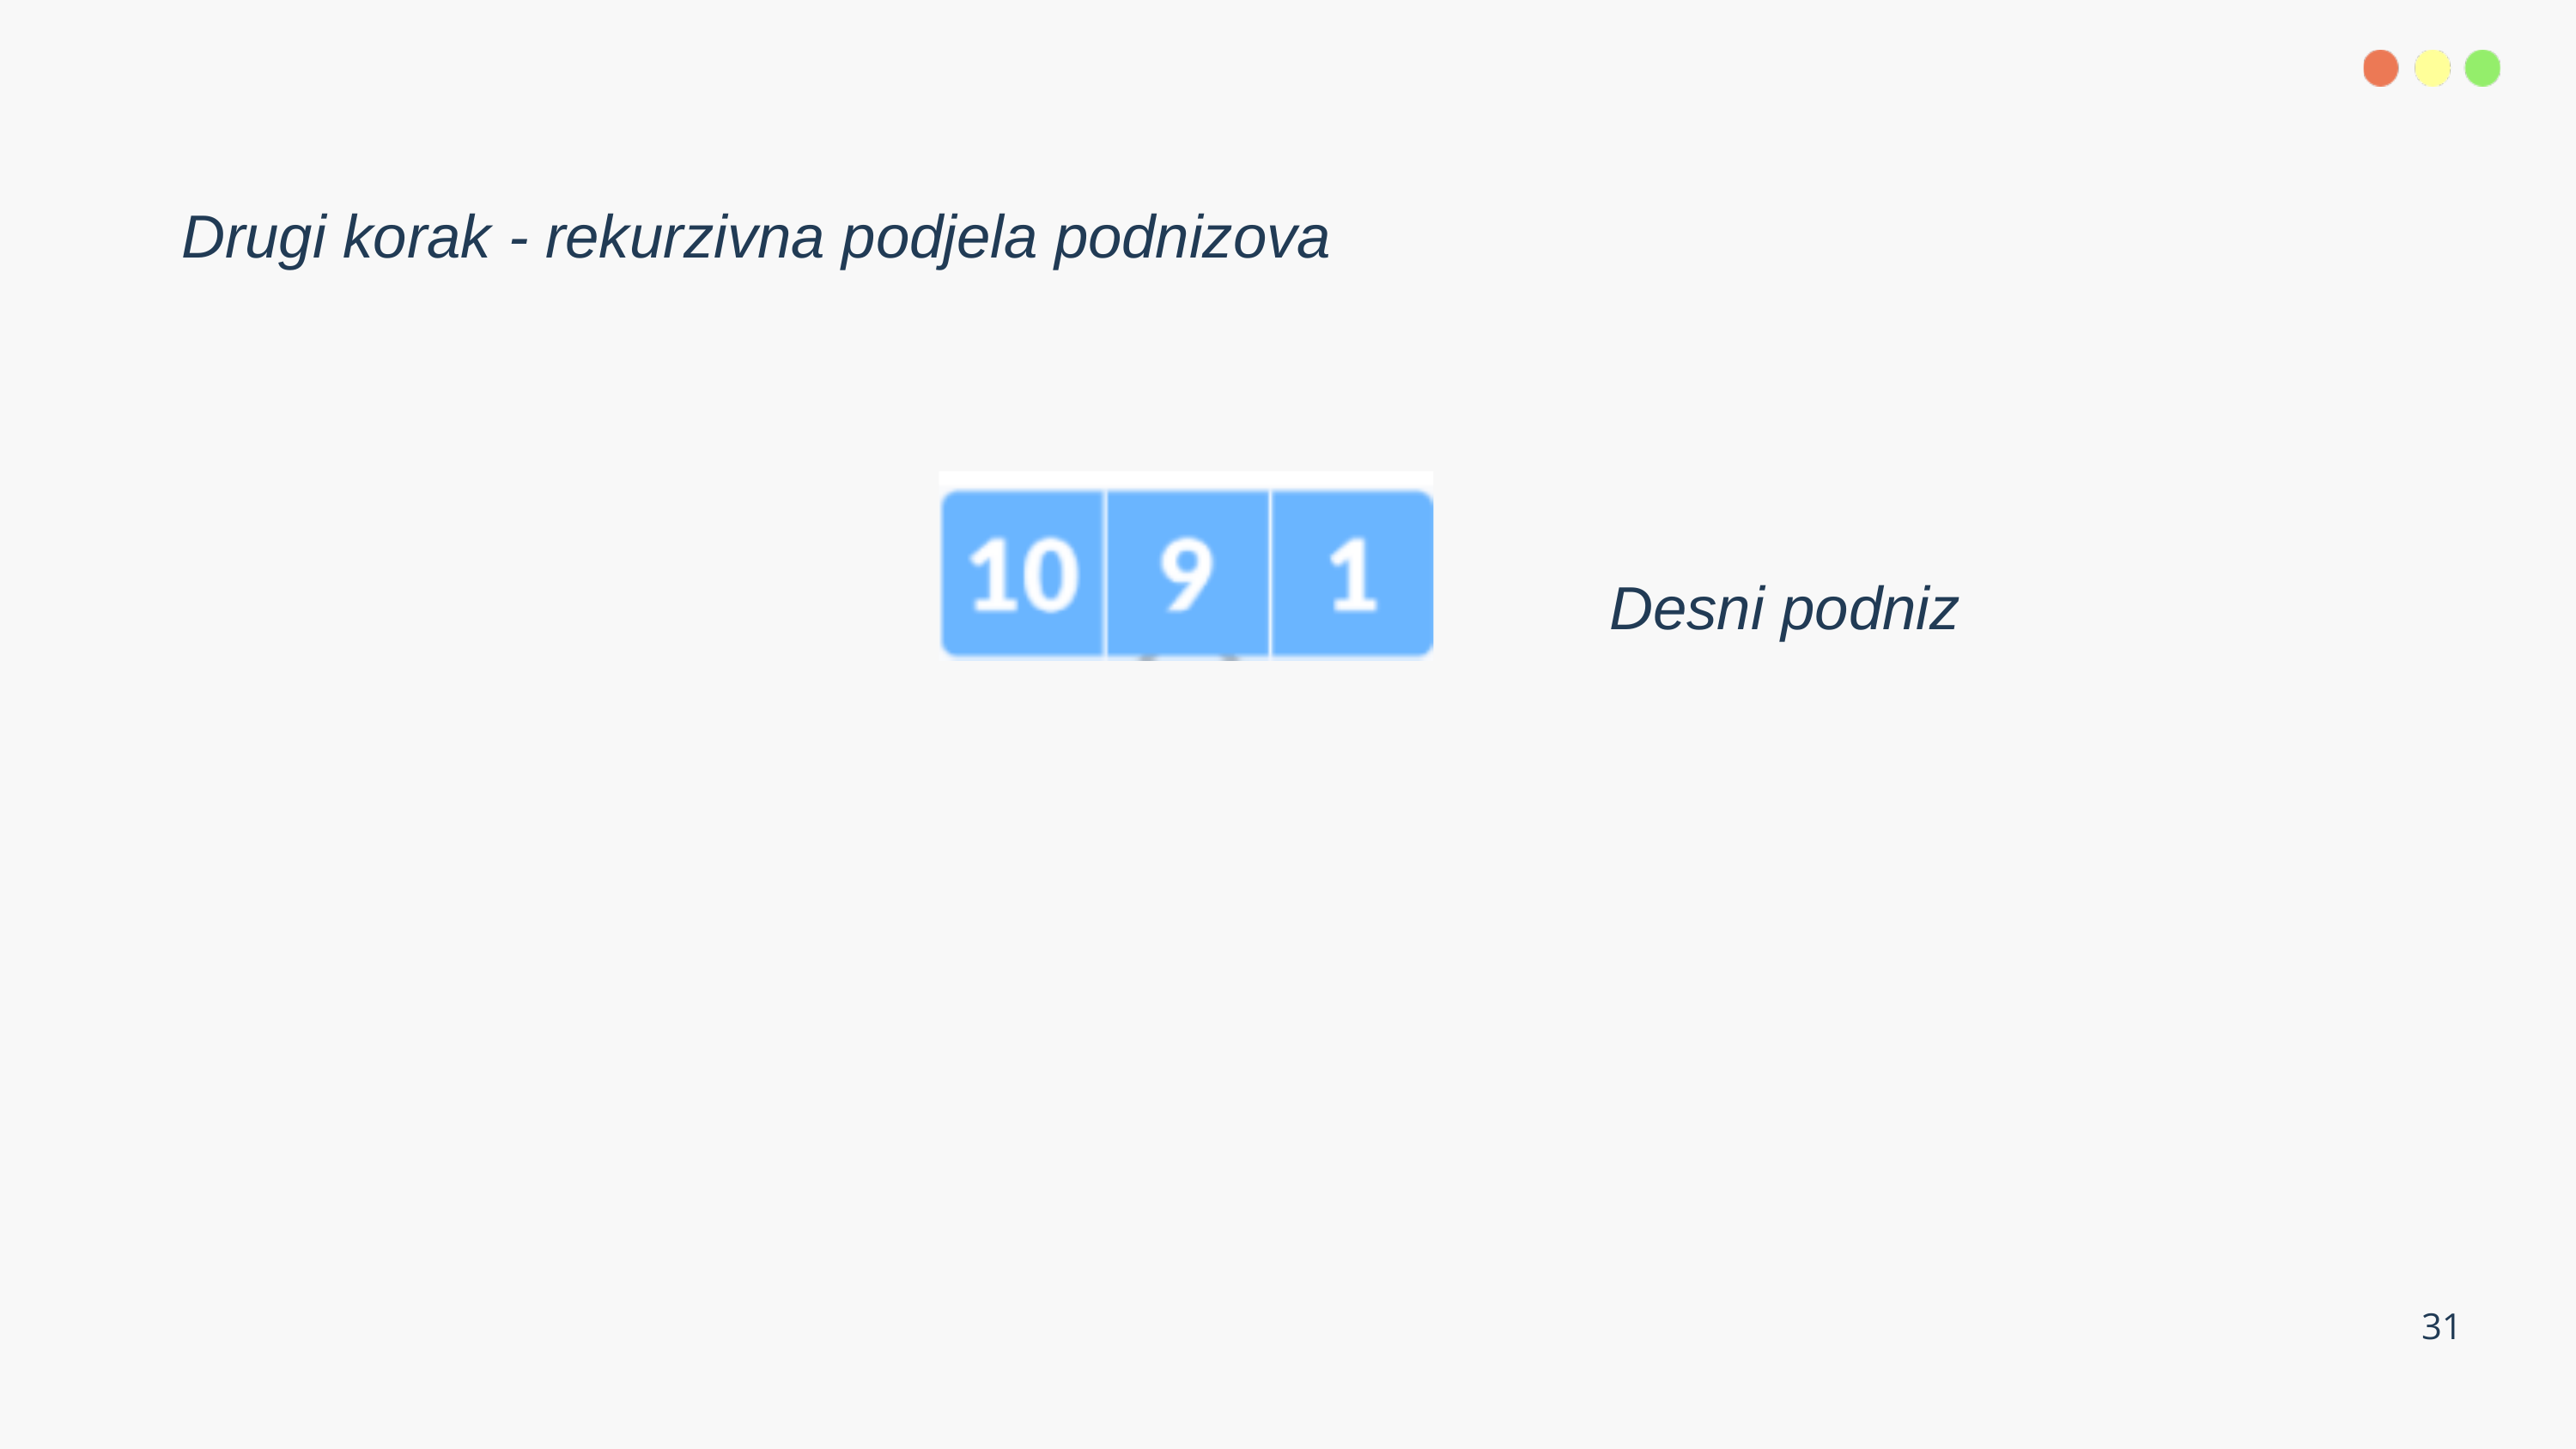

Drugi korak - rekurzivna podjela podnizova

Desni podniz
31